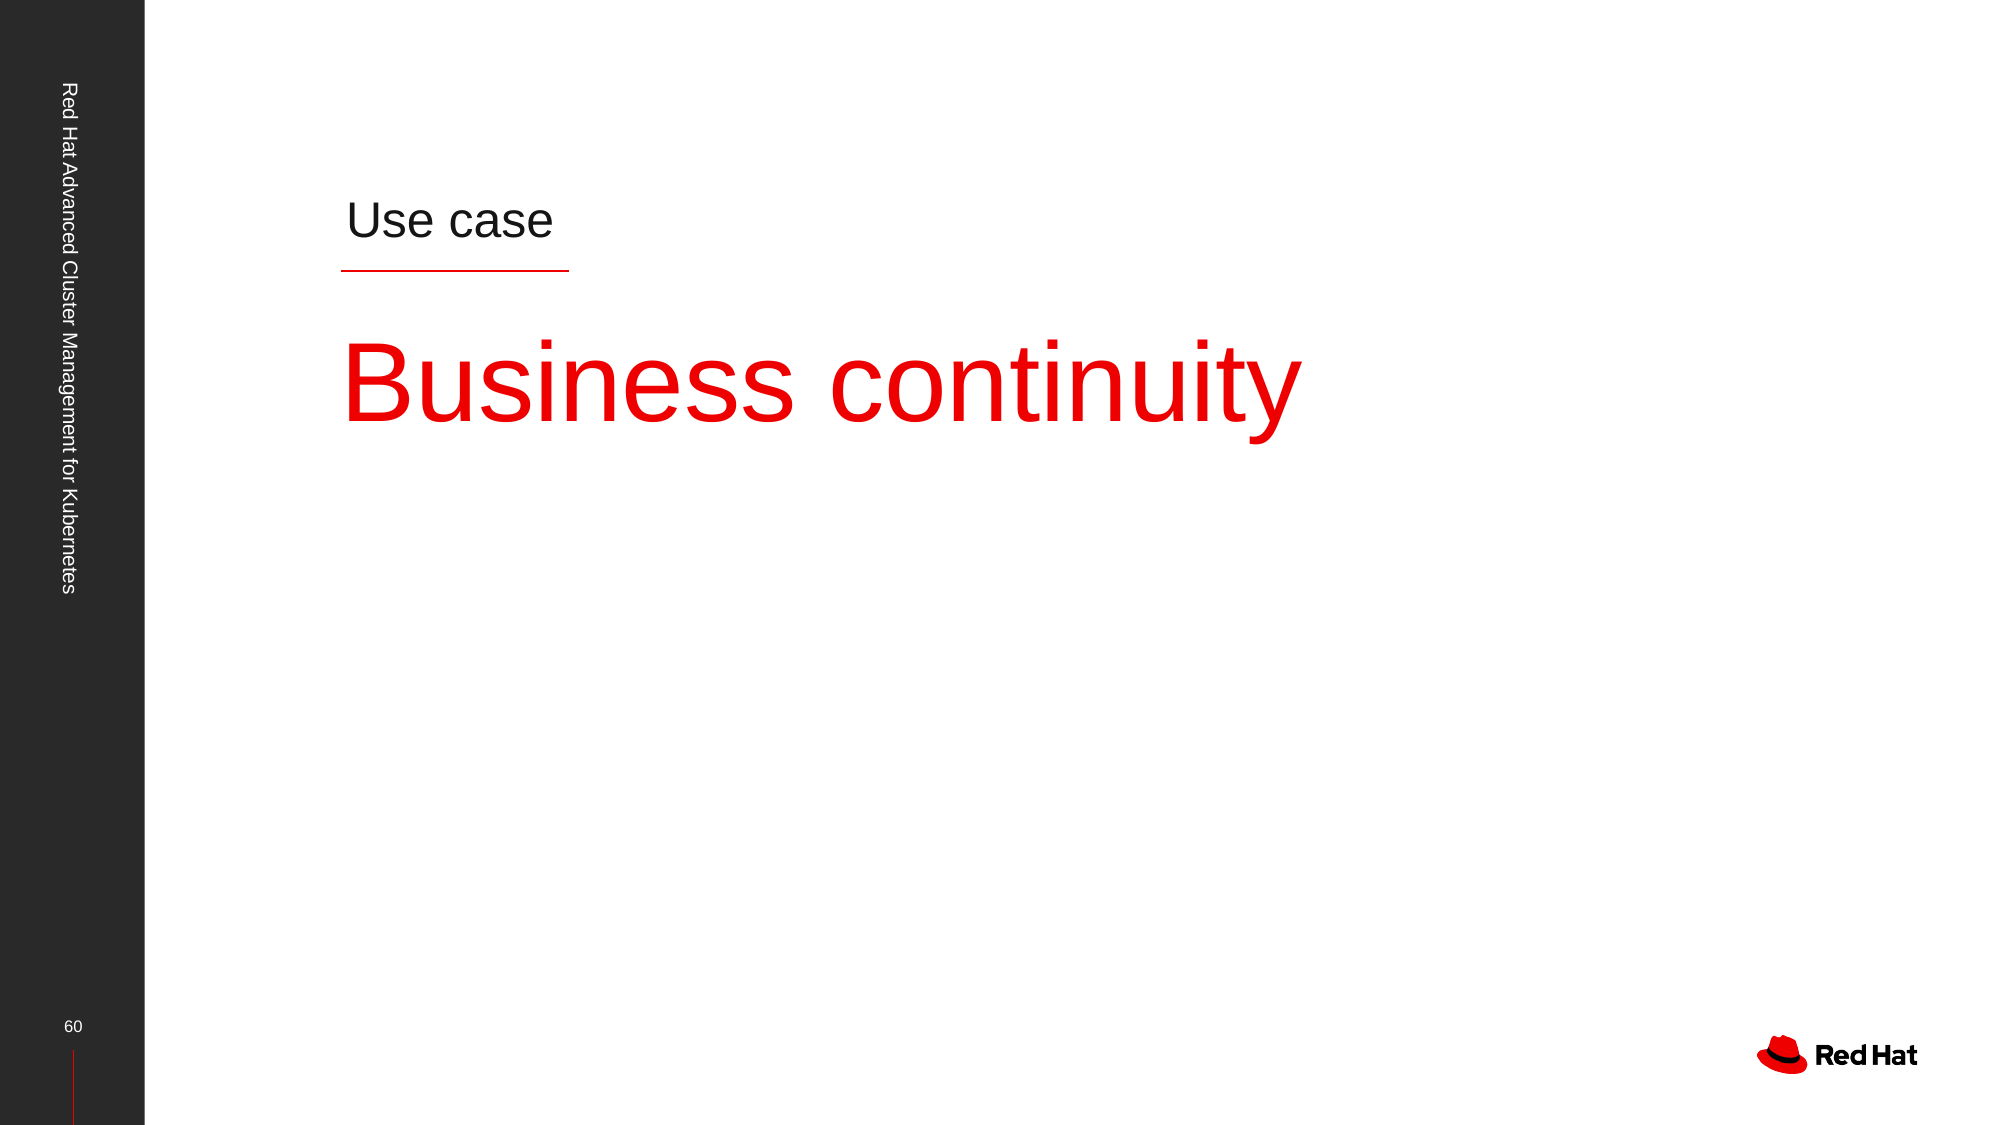

Use case
# Business continuity
Red Hat Advanced Cluster Management for Kubernetes
60